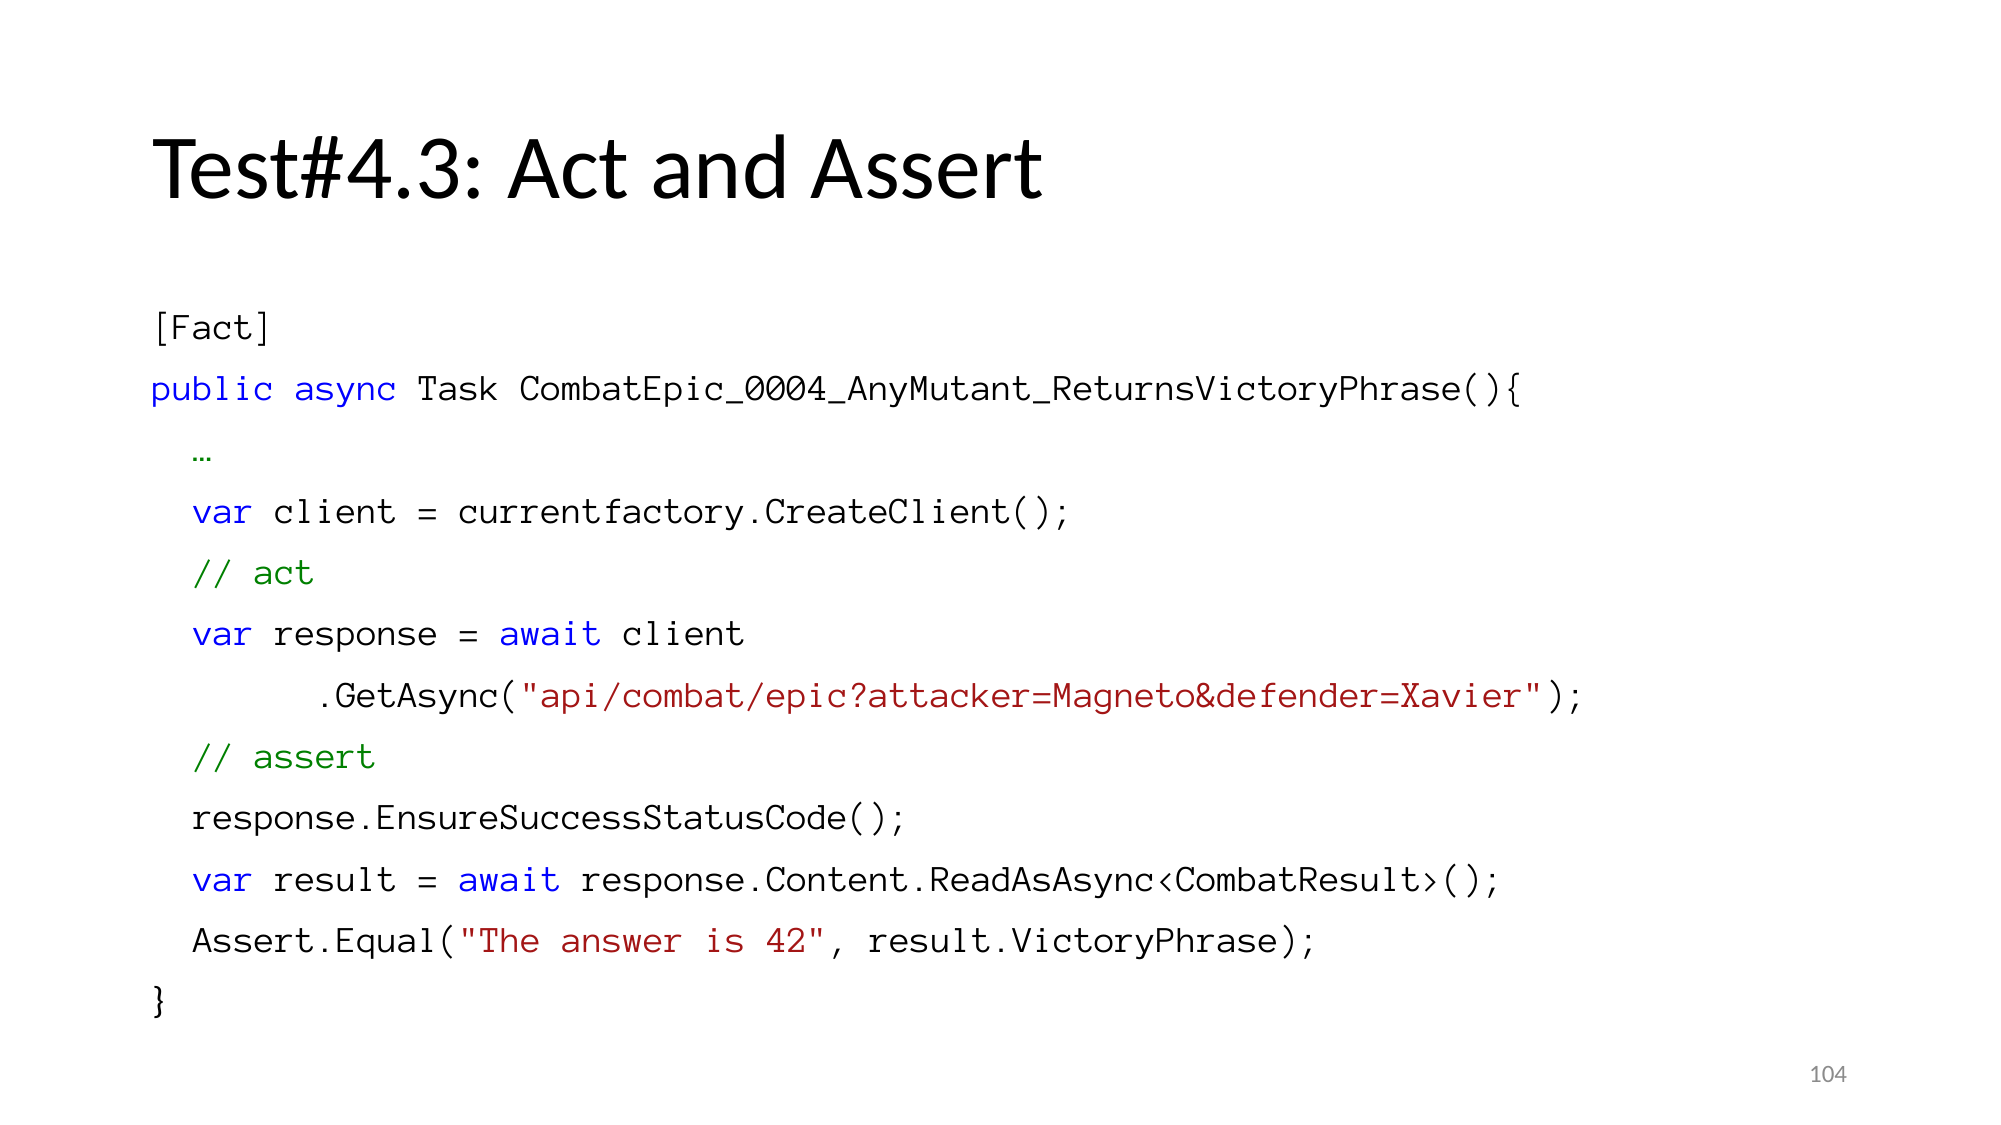

# Test#4.3: Act and Assert
[Fact]
public async Task CombatEpic_0004_AnyMutant_ReturnsVictoryPhrase(){
  …
  var client = currentfactory.CreateClient();
  // act
  var response = await client
        .GetAsync("api/combat/epic?attacker=Magneto&defender=Xavier");
  // assert
  response.EnsureSuccessStatusCode();
  var result = await response.Content.ReadAsAsync<CombatResult>();
  Assert.Equal("The answer is 42", result.VictoryPhrase);
}
104